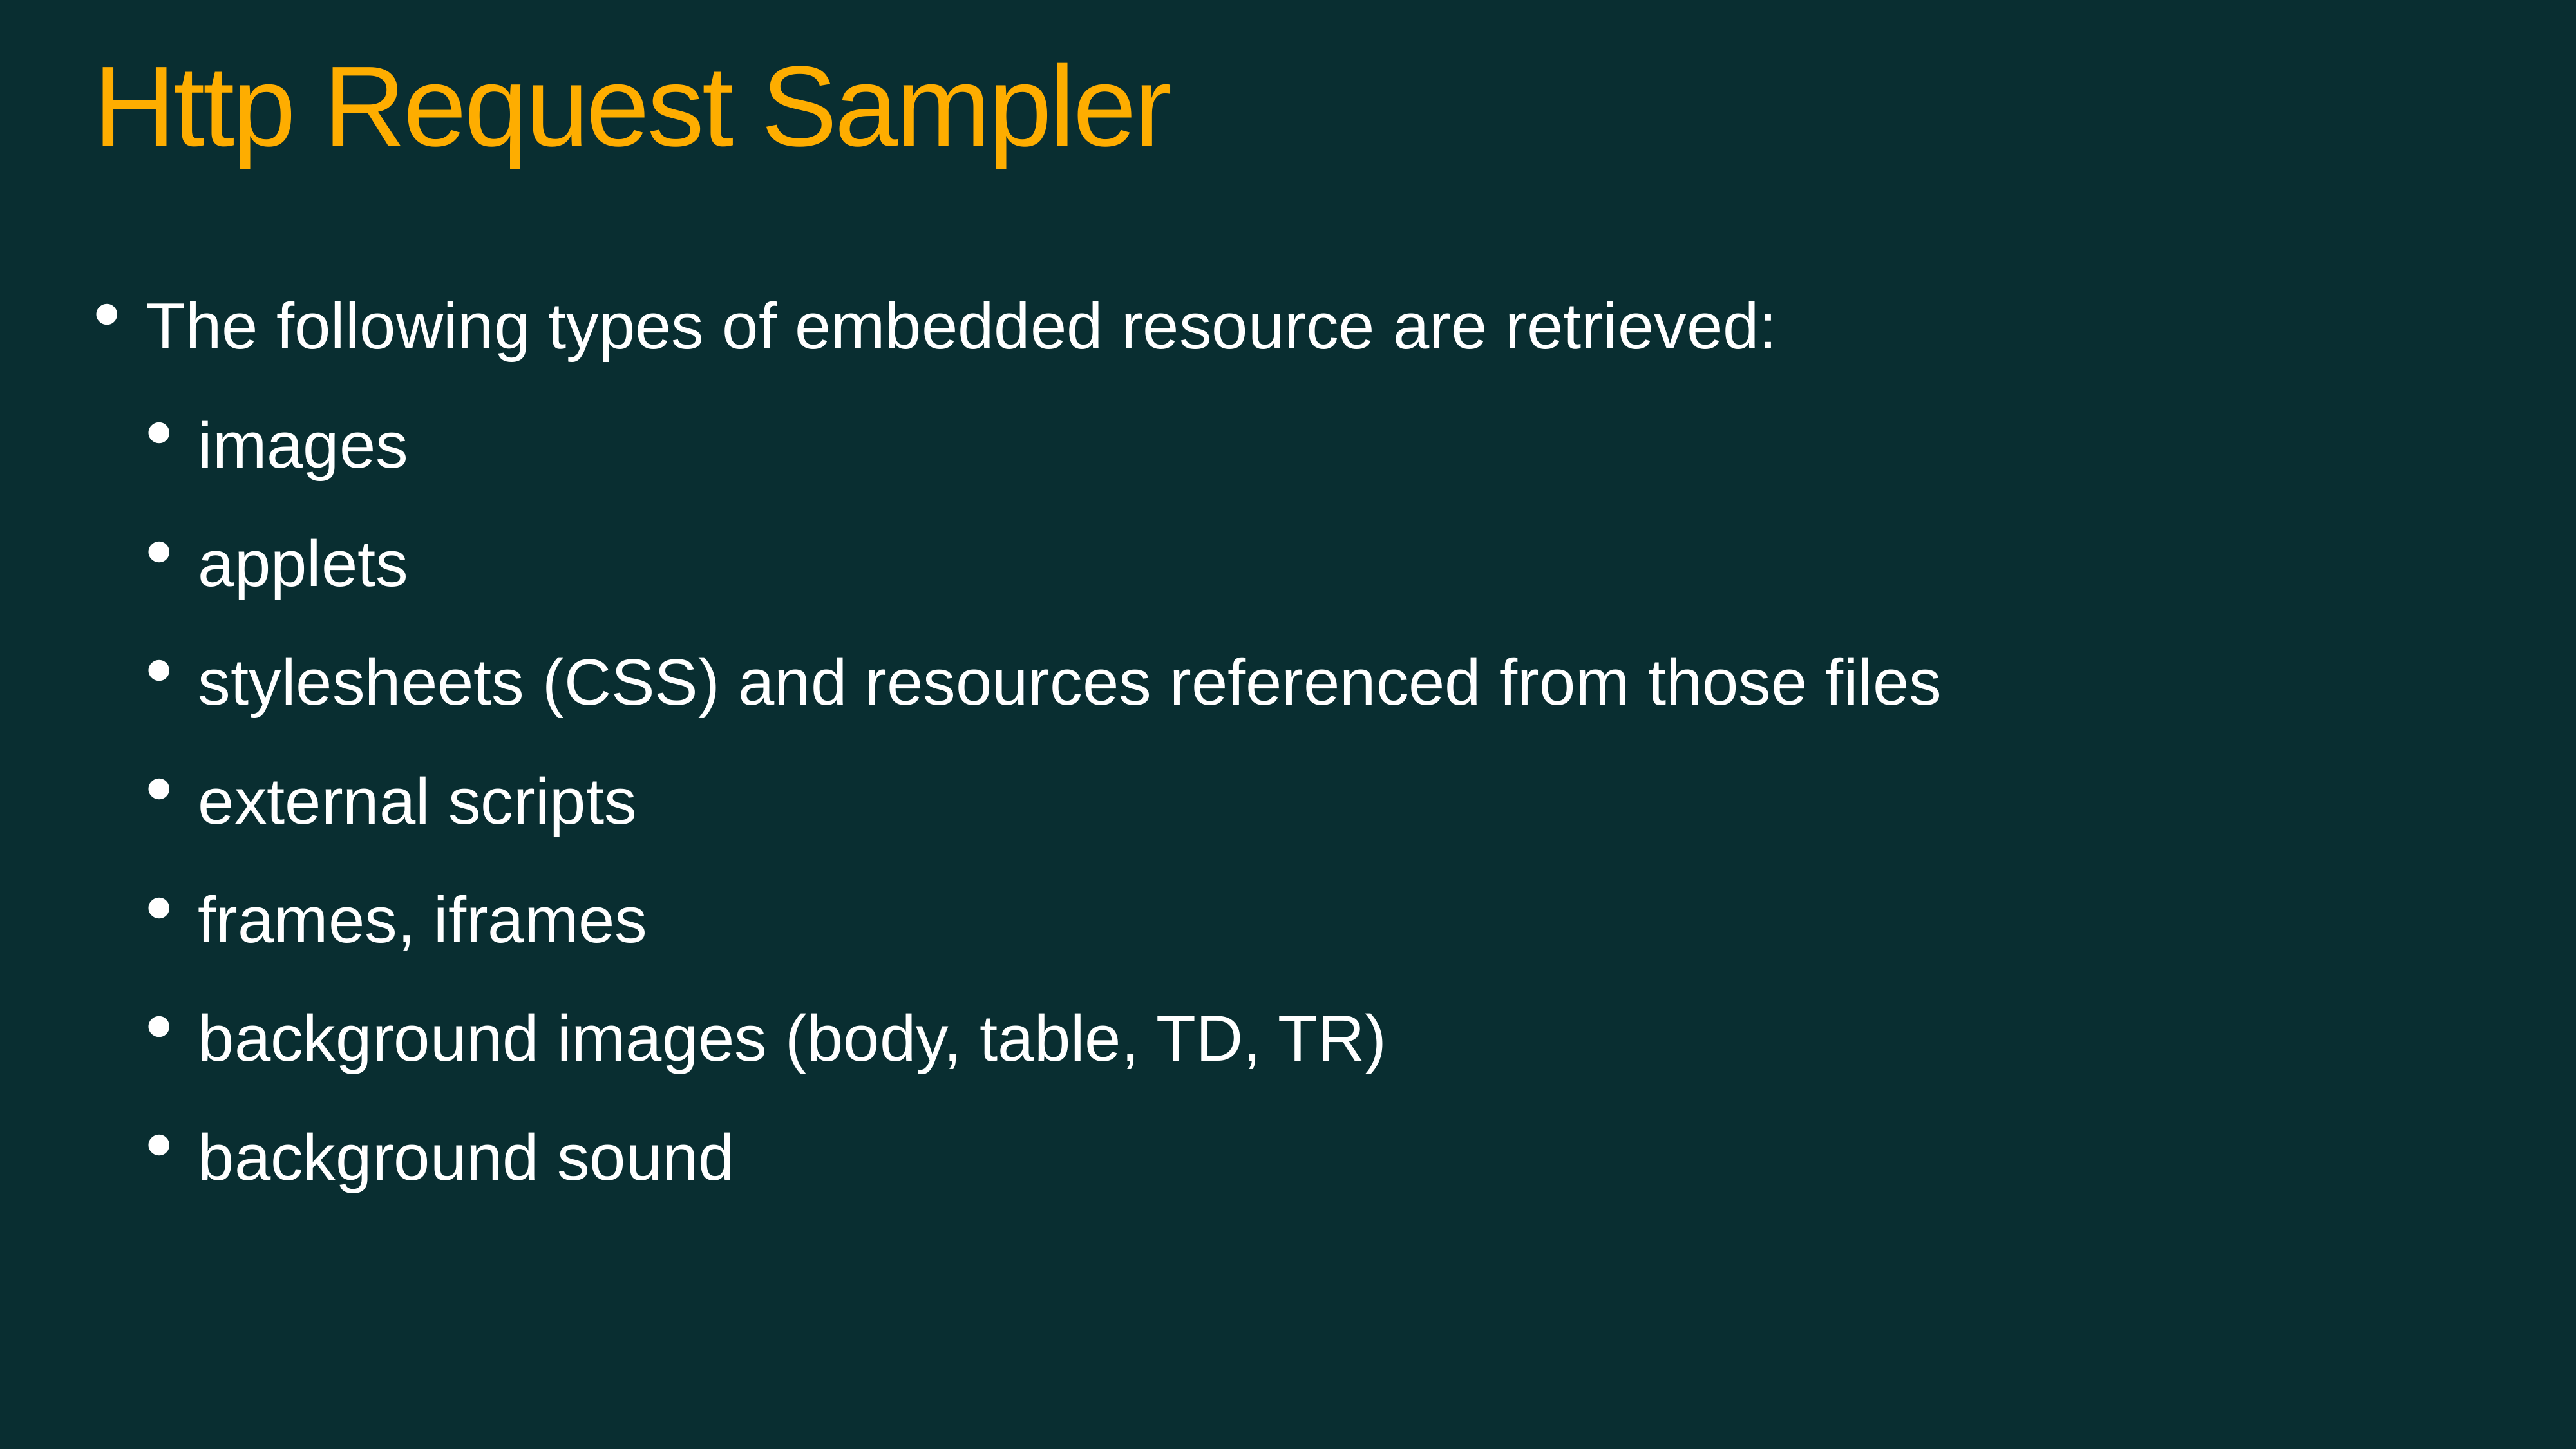

# Http Request Sampler
The following types of embedded resource are retrieved:
images
applets
stylesheets (CSS) and resources referenced from those files
external scripts
frames, iframes
background images (body, table, TD, TR)
background sound